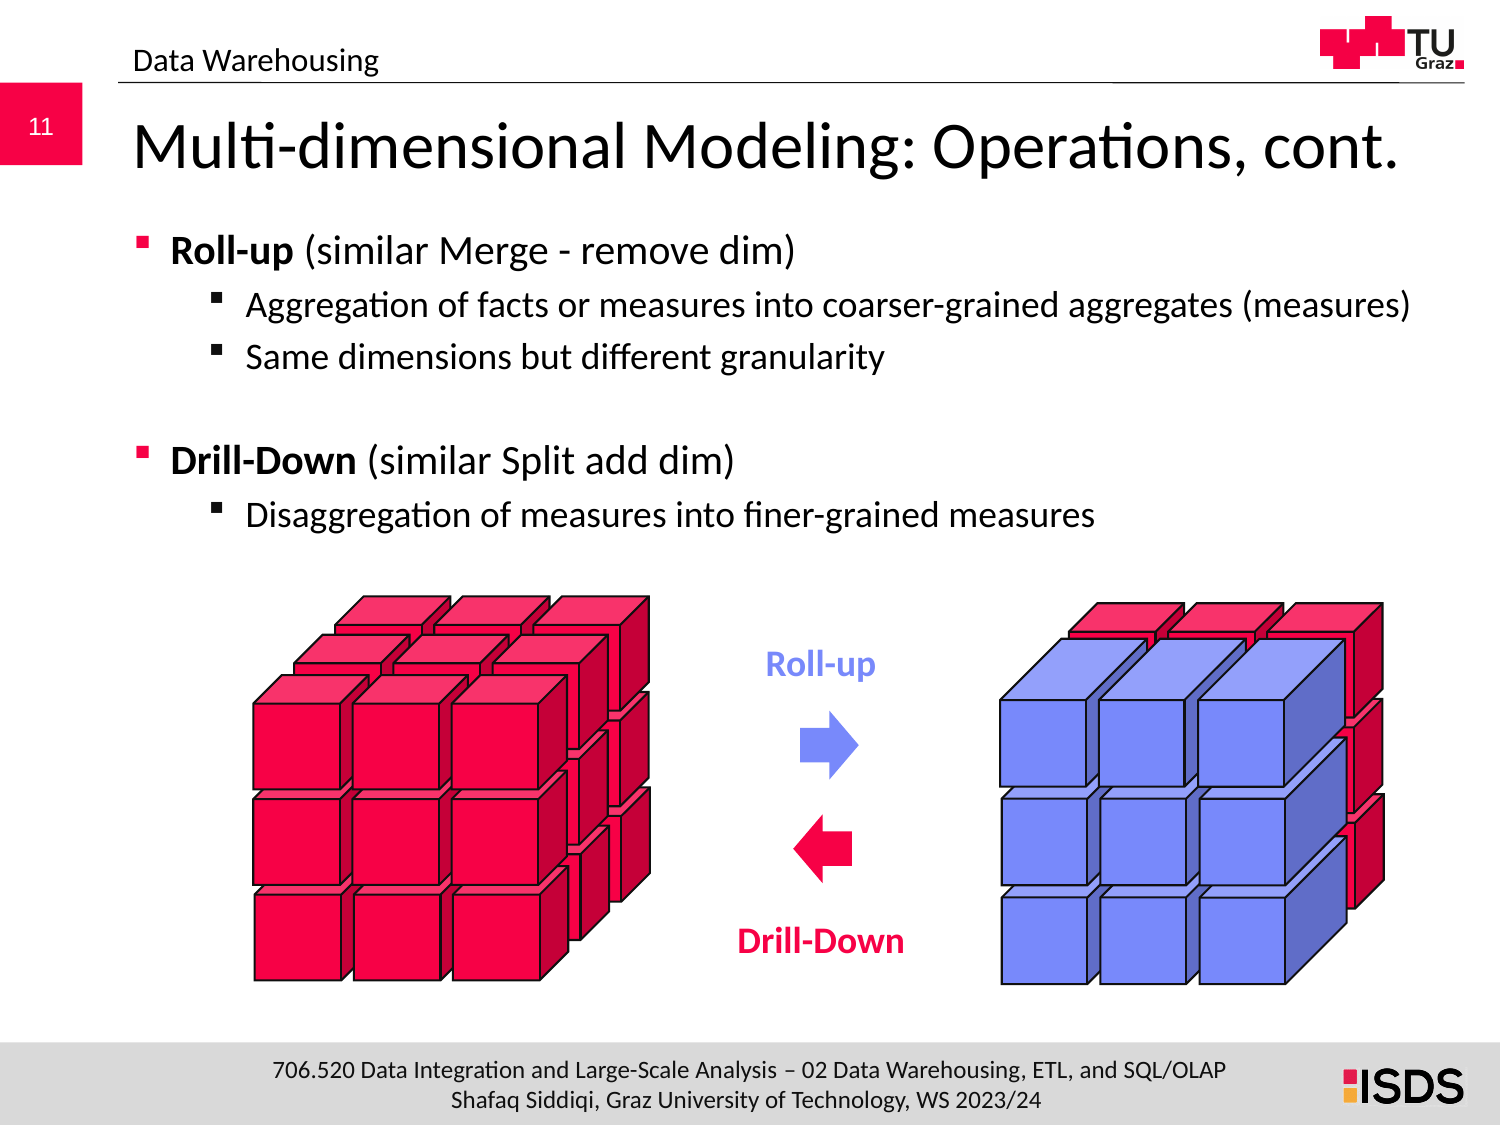

Data Warehousing
# Multi-dimensional Modeling: Operations, cont.
Roll-up (similar Merge - remove dim)
Aggregation of facts or measures into coarser-grained aggregates (measures)
Same dimensions but different granularity

Drill-Down (similar Split add dim)
Disaggregation of measures into finer-grained measures

Roll-up

Drill-Down